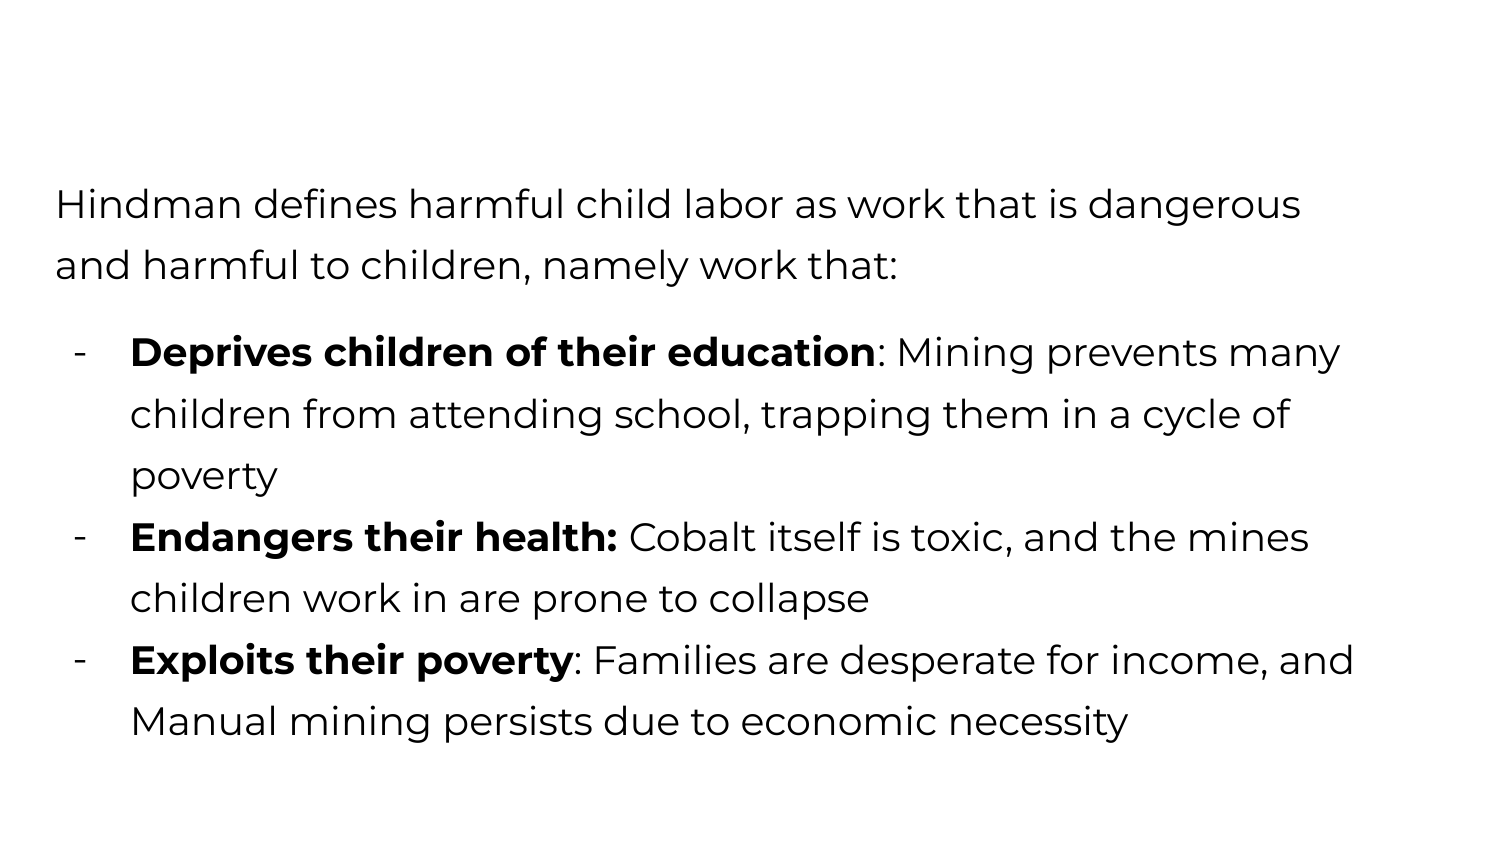

RELATION TO HINDMAN
Hindman defines harmful child labor as work that is dangerous and harmful to children, namely work that:
Deprives children of their education: Mining prevents many children from attending school, trapping them in a cycle of poverty​
Endangers their health: Cobalt itself is toxic, and the mines children work in are prone to collapse
Exploits their poverty​: Families are desperate for income, and Manual mining persists due to economic necessity